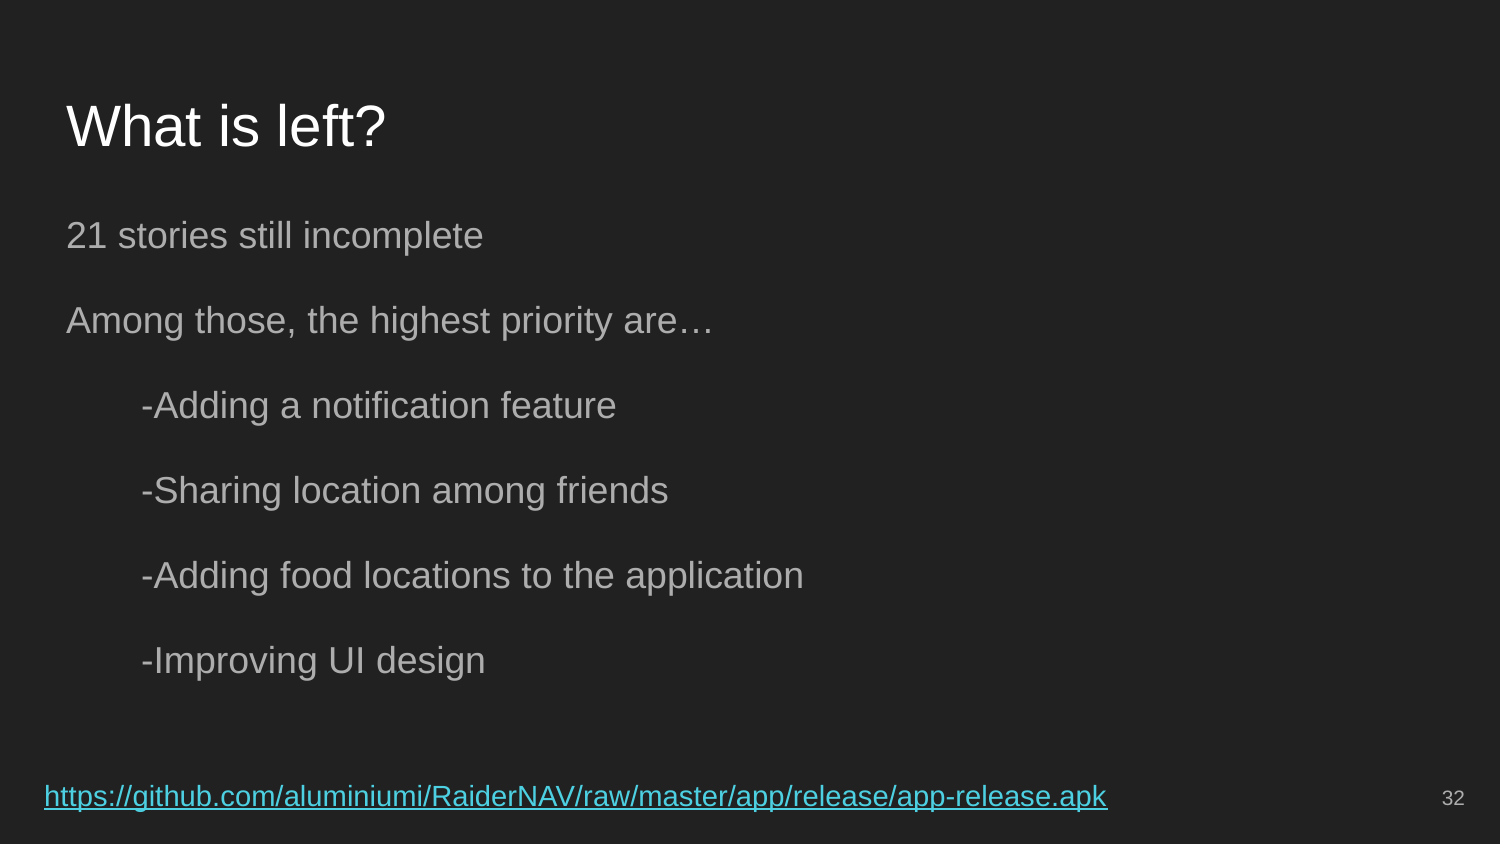

# What is left?
21 stories still incomplete
Among those, the highest priority are…
-Adding a notification feature
-Sharing location among friends
-Adding food locations to the application
-Improving UI design
https://github.com/aluminiumi/RaiderNAV/raw/master/app/release/app-release.apk

32